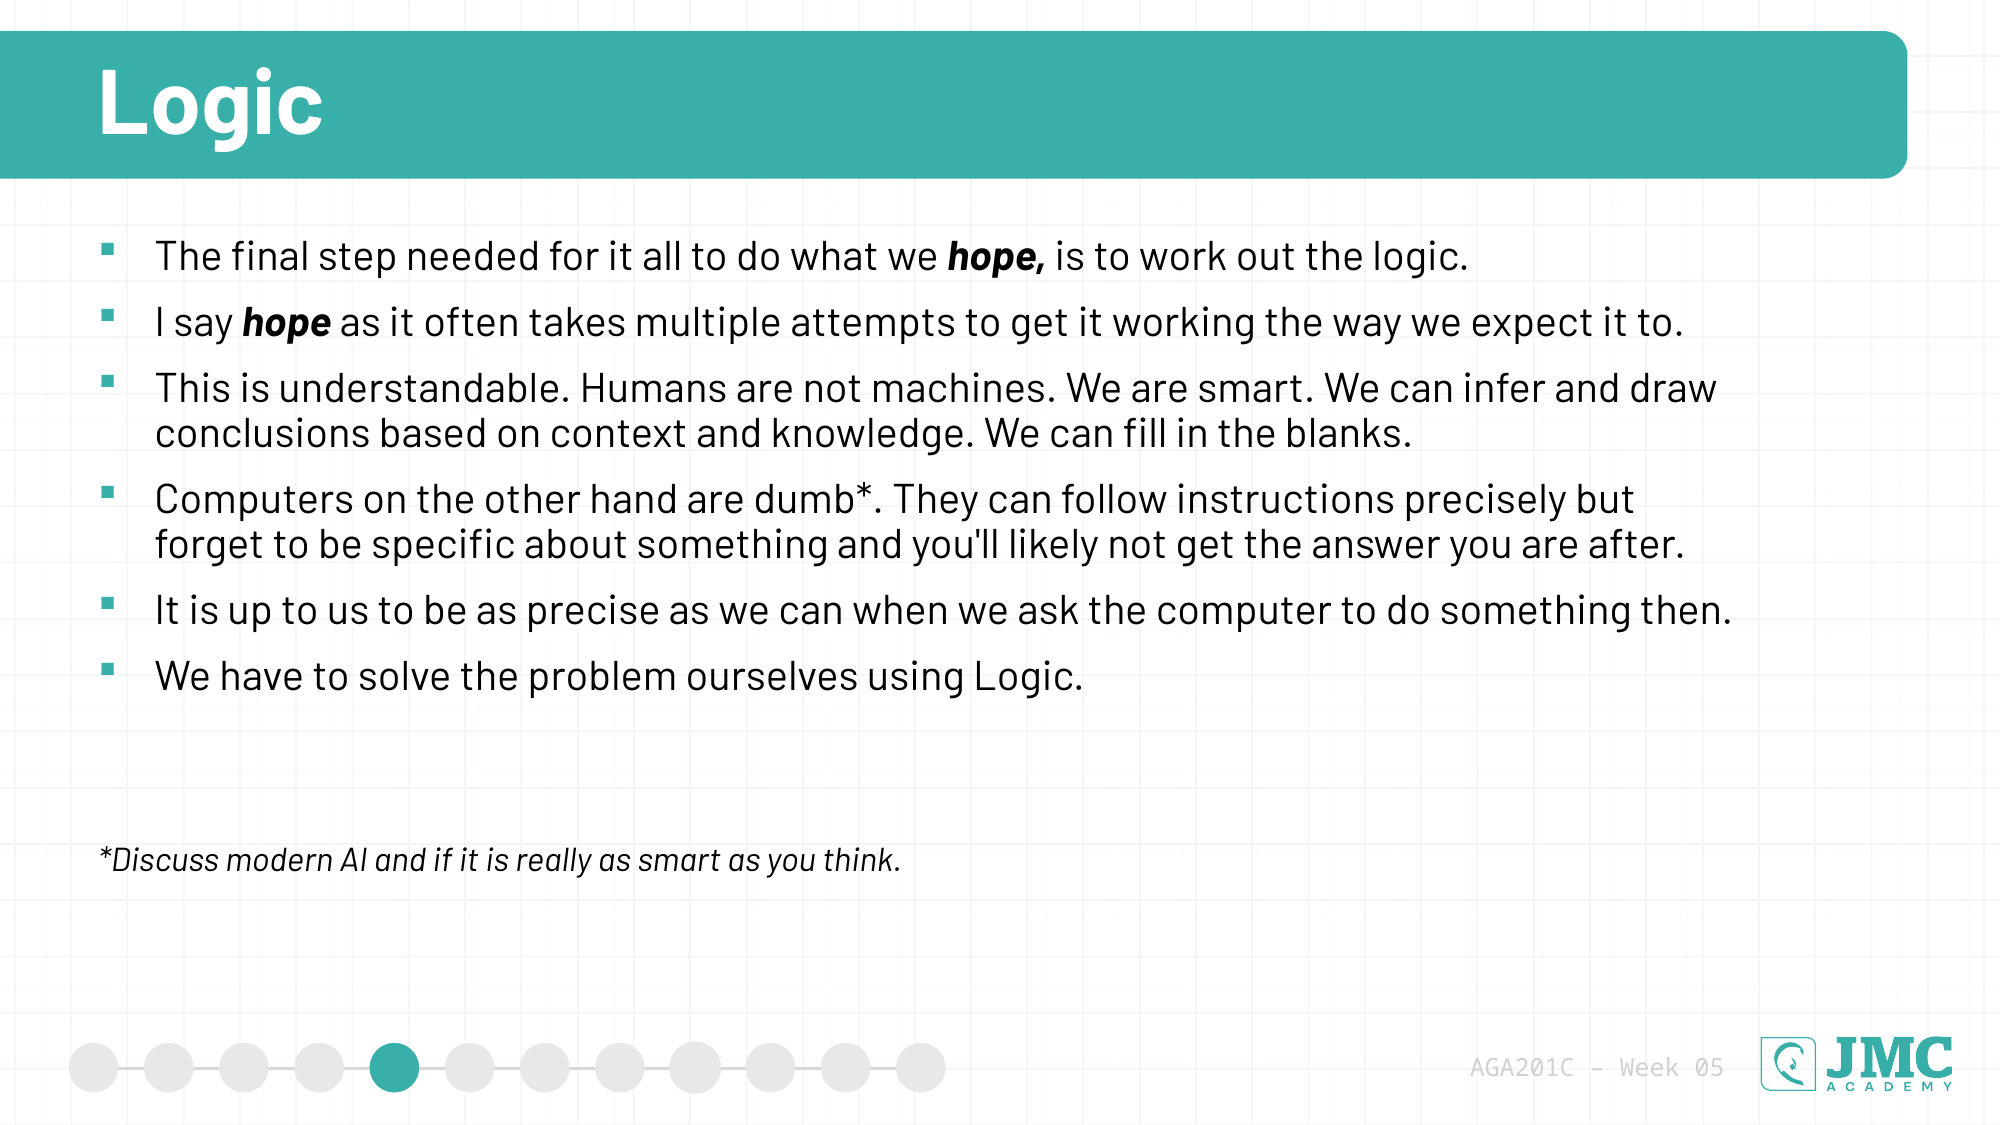

Logic
The final step needed for it all to do what we hope, is to work out the logic.
I say hope as it often takes multiple attempts to get it working the way we expect it to.
This is understandable. Humans are not machines. We are smart. We can infer and draw conclusions based on context and knowledge. We can fill in the blanks.
Computers on the other hand are dumb*. They can follow instructions precisely but forget to be specific about something and you'll likely not get the answer you are after.
It is up to us to be as precise as we can when we ask the computer to do something then.
We have to solve the problem ourselves using Logic.

*Discuss modern AI and if it is really as smart as you think.